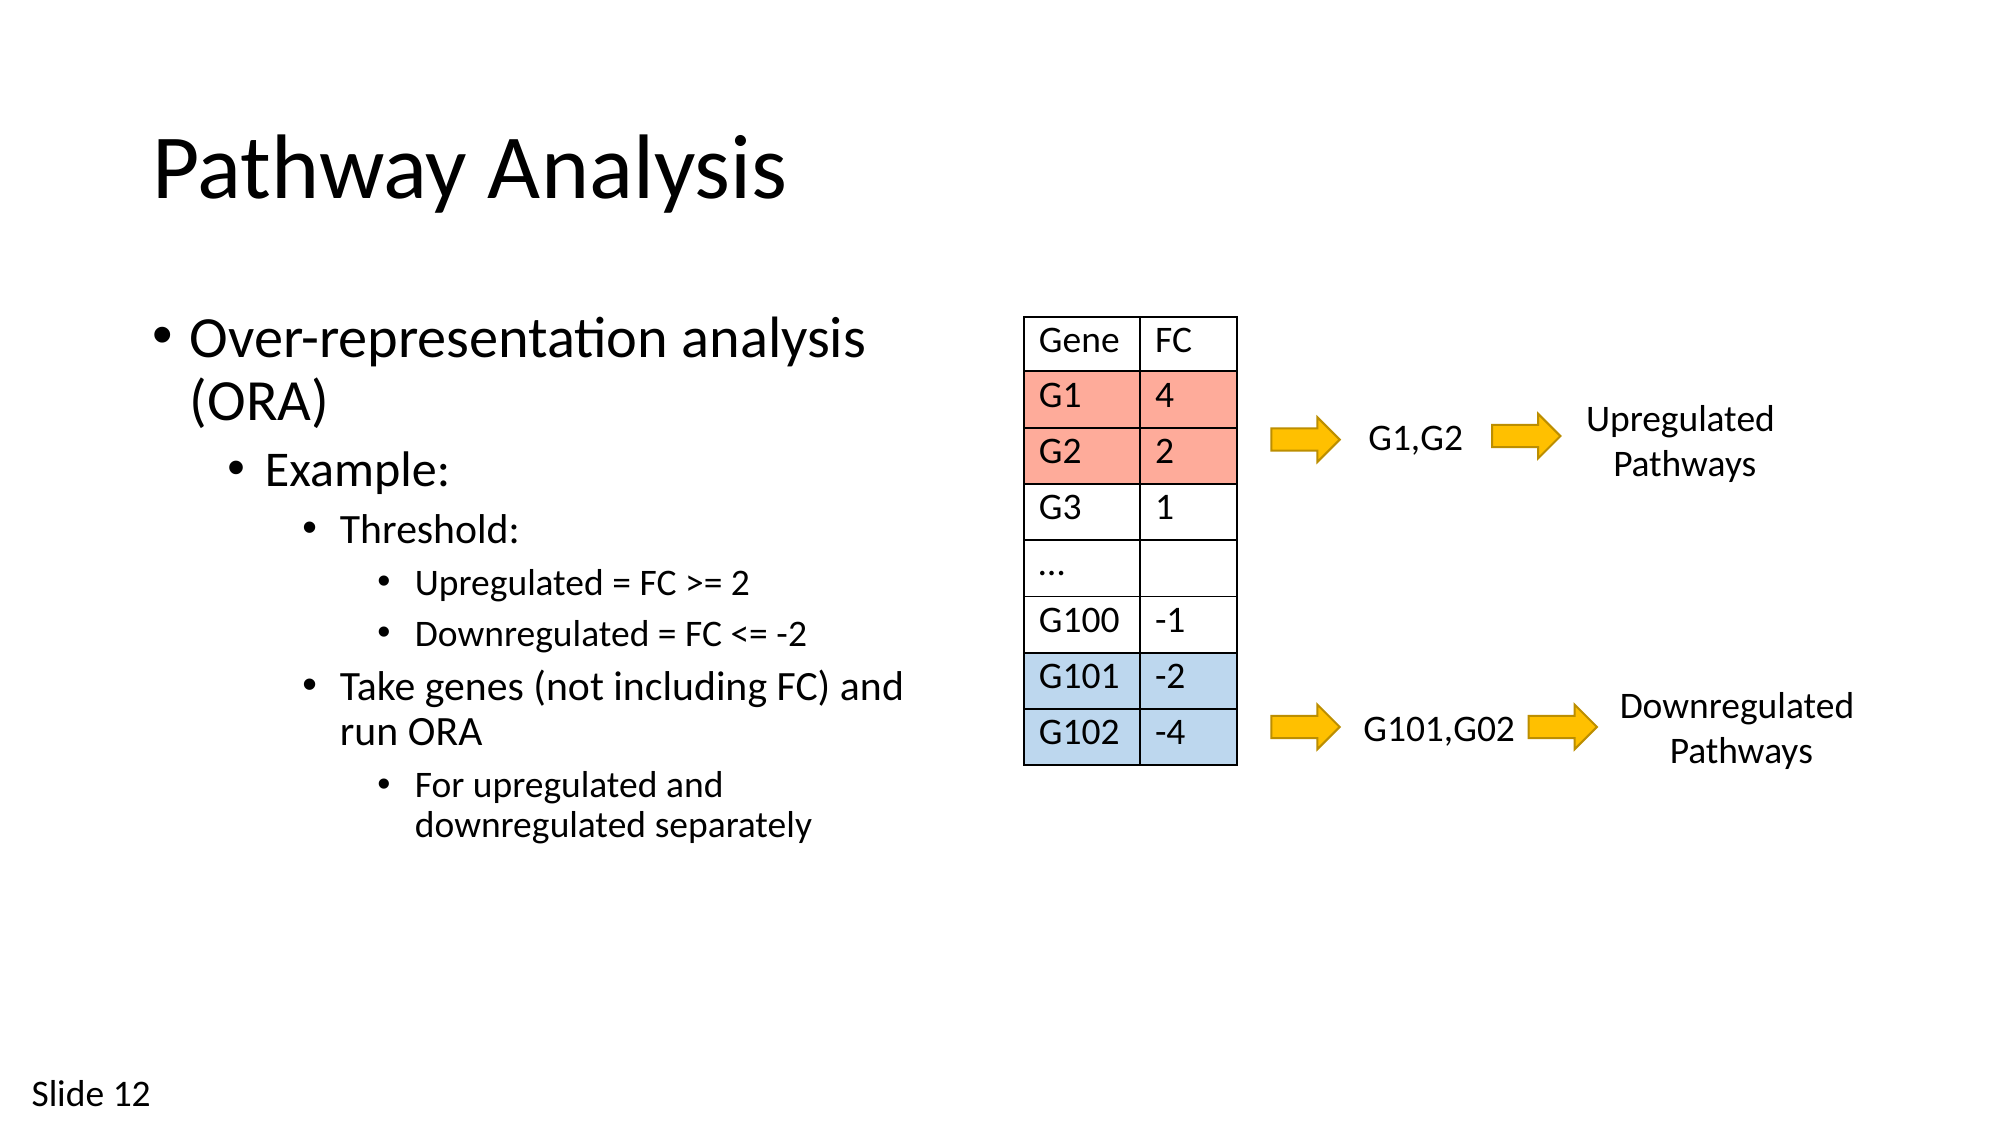

# Pathway Analysis
Over-representation analysis (ORA)
Example:
Threshold:
Upregulated = FC >= 2
Downregulated = FC <= -2
Take genes (not including FC) and run ORA
For upregulated and downregulated separately
| Gene | FC |
| --- | --- |
| G1 | 4 |
| G2 | 2 |
| G3 | 1 |
| … |  |
| G100 | -1 |
| G101 | -2 |
| G102 | -4 |
Upregulated
Pathways
G1,G2

Downregulated
Pathways
G101,G02

Slide 12